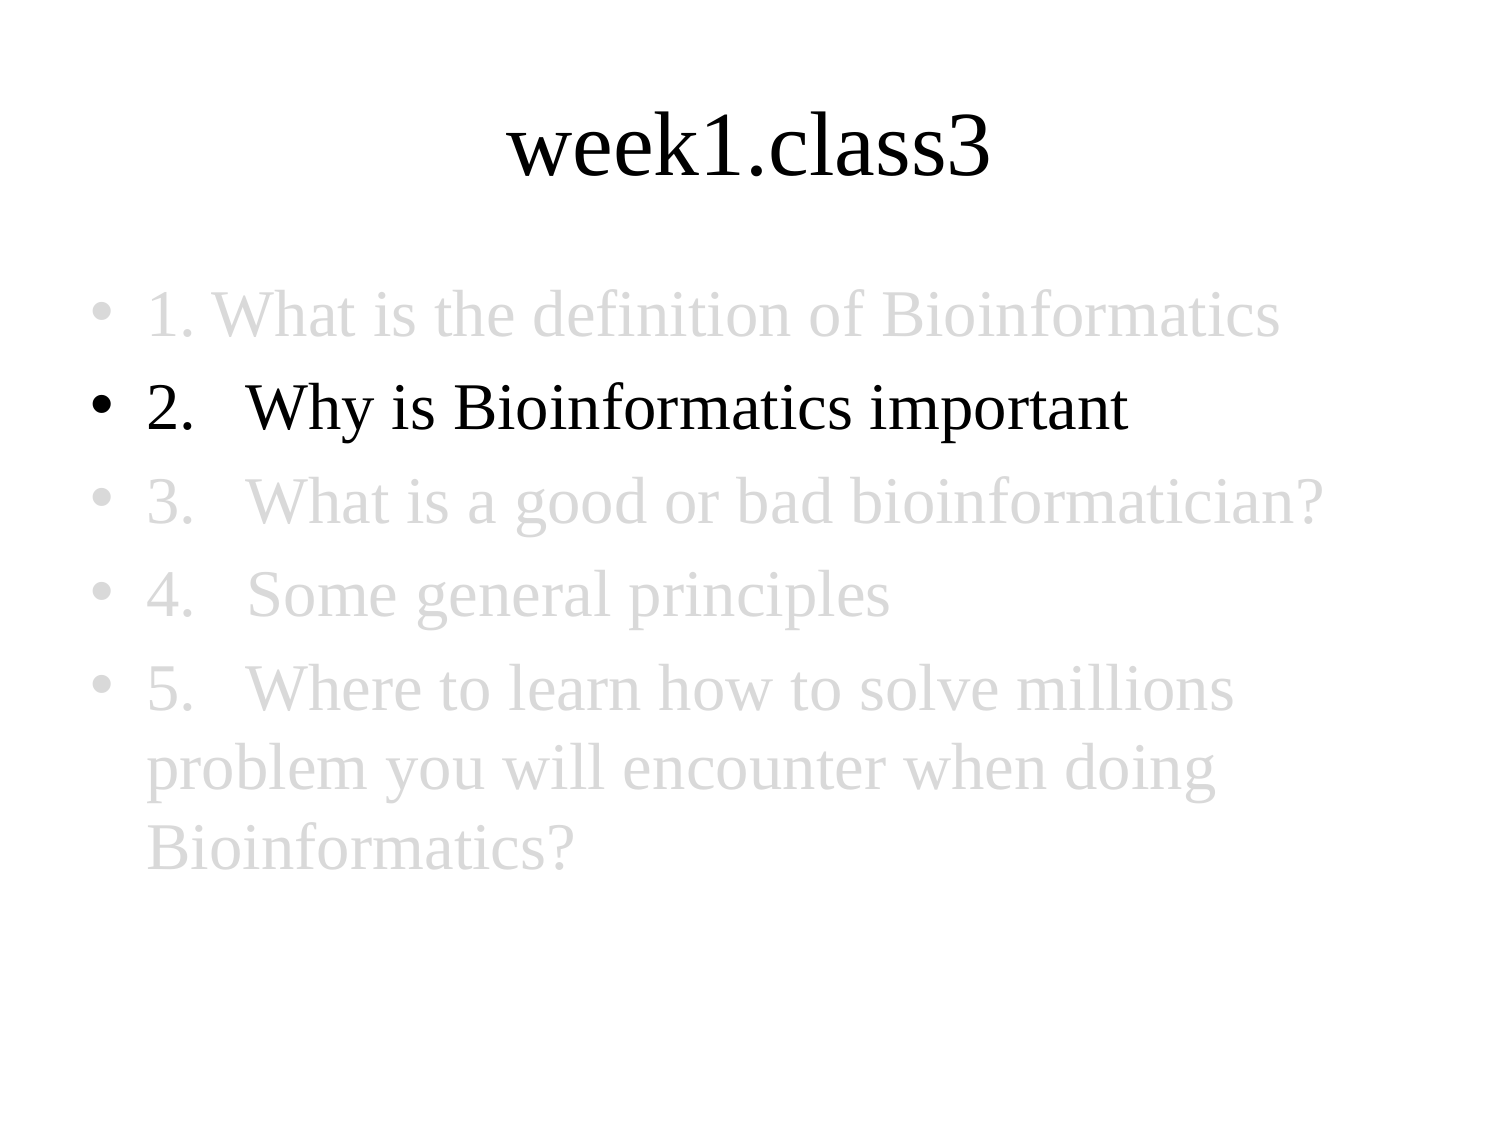

# week1.class3
1. What is the definition of Bioinformatics
2.   Why is Bioinformatics important
3.   What is a good or bad bioinformatician?
4.   Some general principles
5.   Where to learn how to solve millions problem you will encounter when doing Bioinformatics?